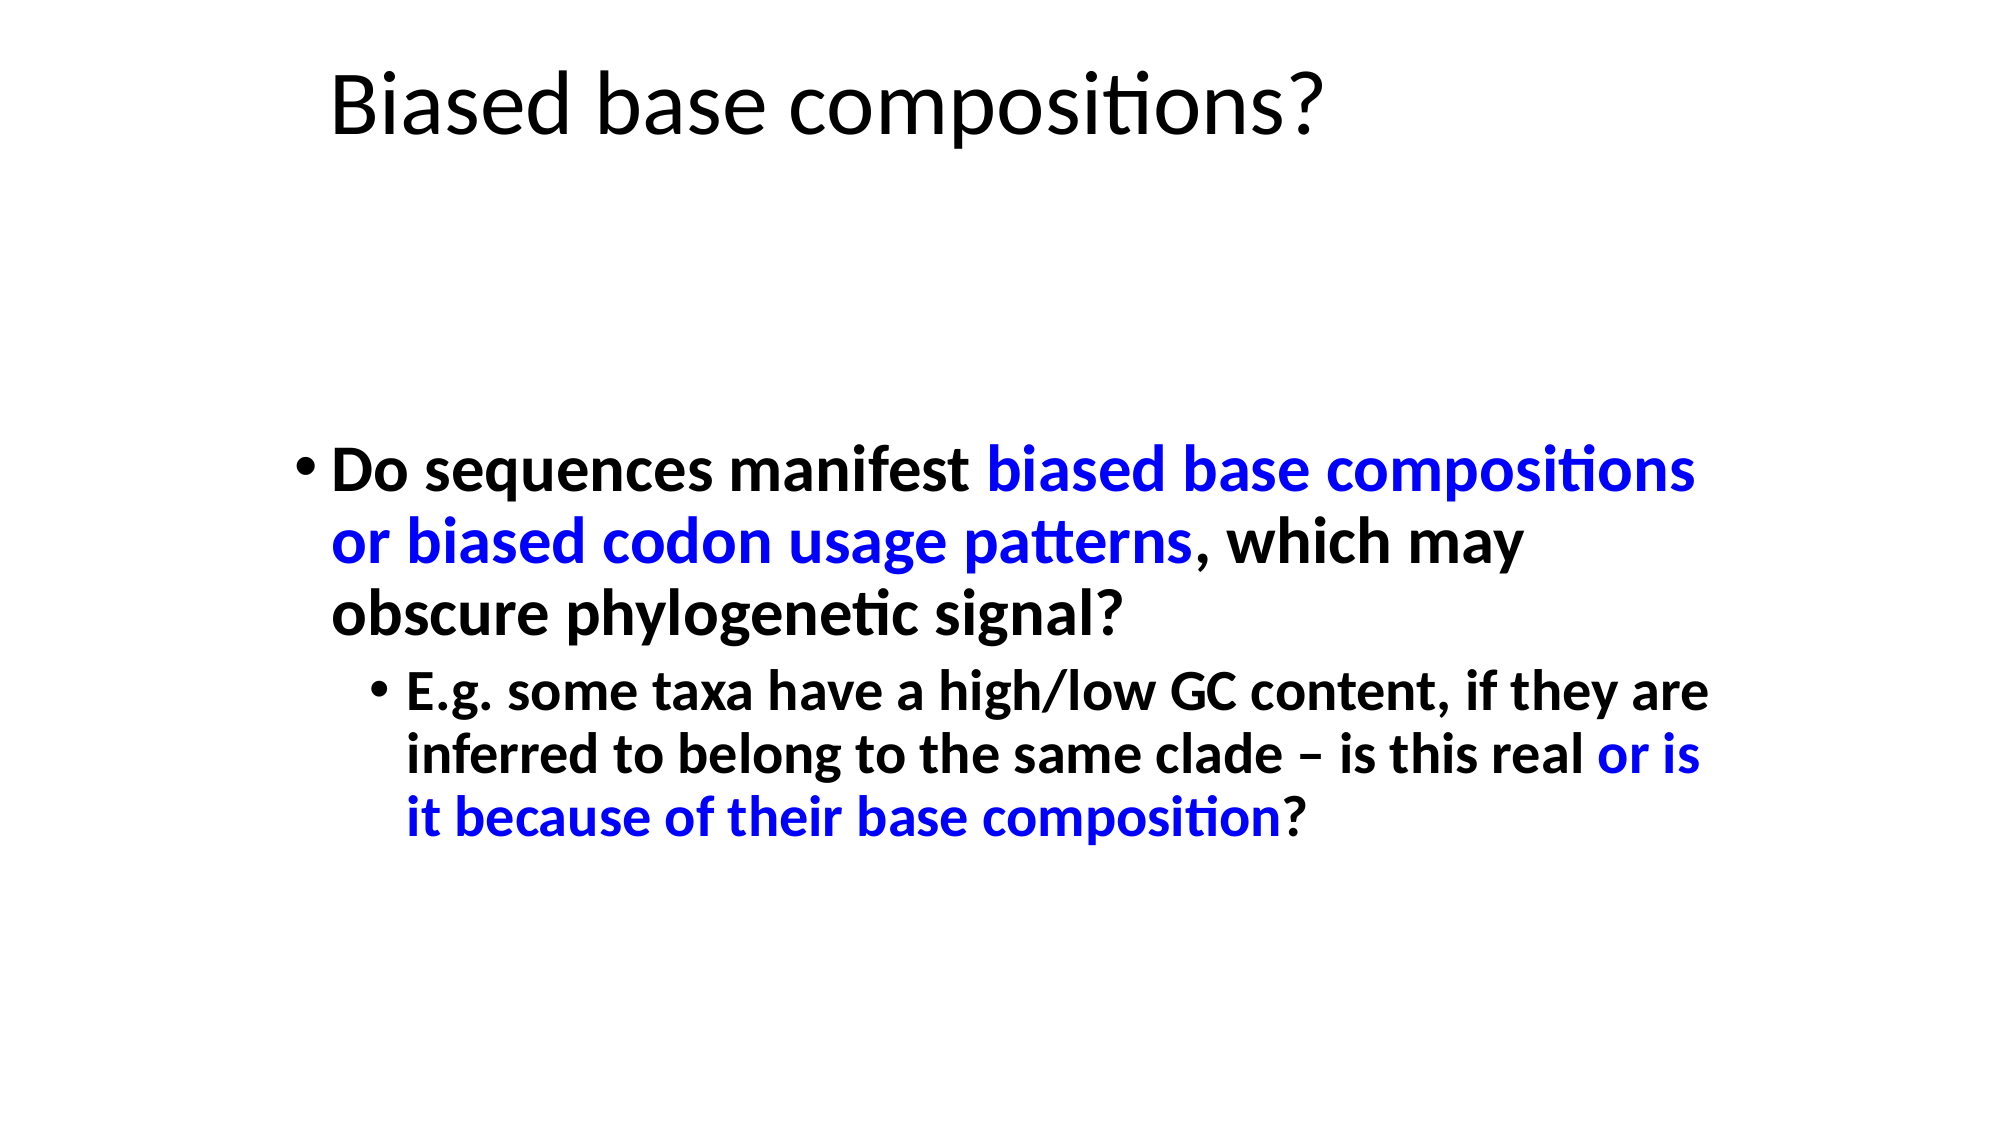

# Biased base compositions?

Do sequences manifest biased base compositions or biased codon usage patterns, which may obscure phylogenetic signal?
E.g. some taxa have a high/low GC content, if they are inferred to belong to the same clade – is this real or is it because of their base composition?